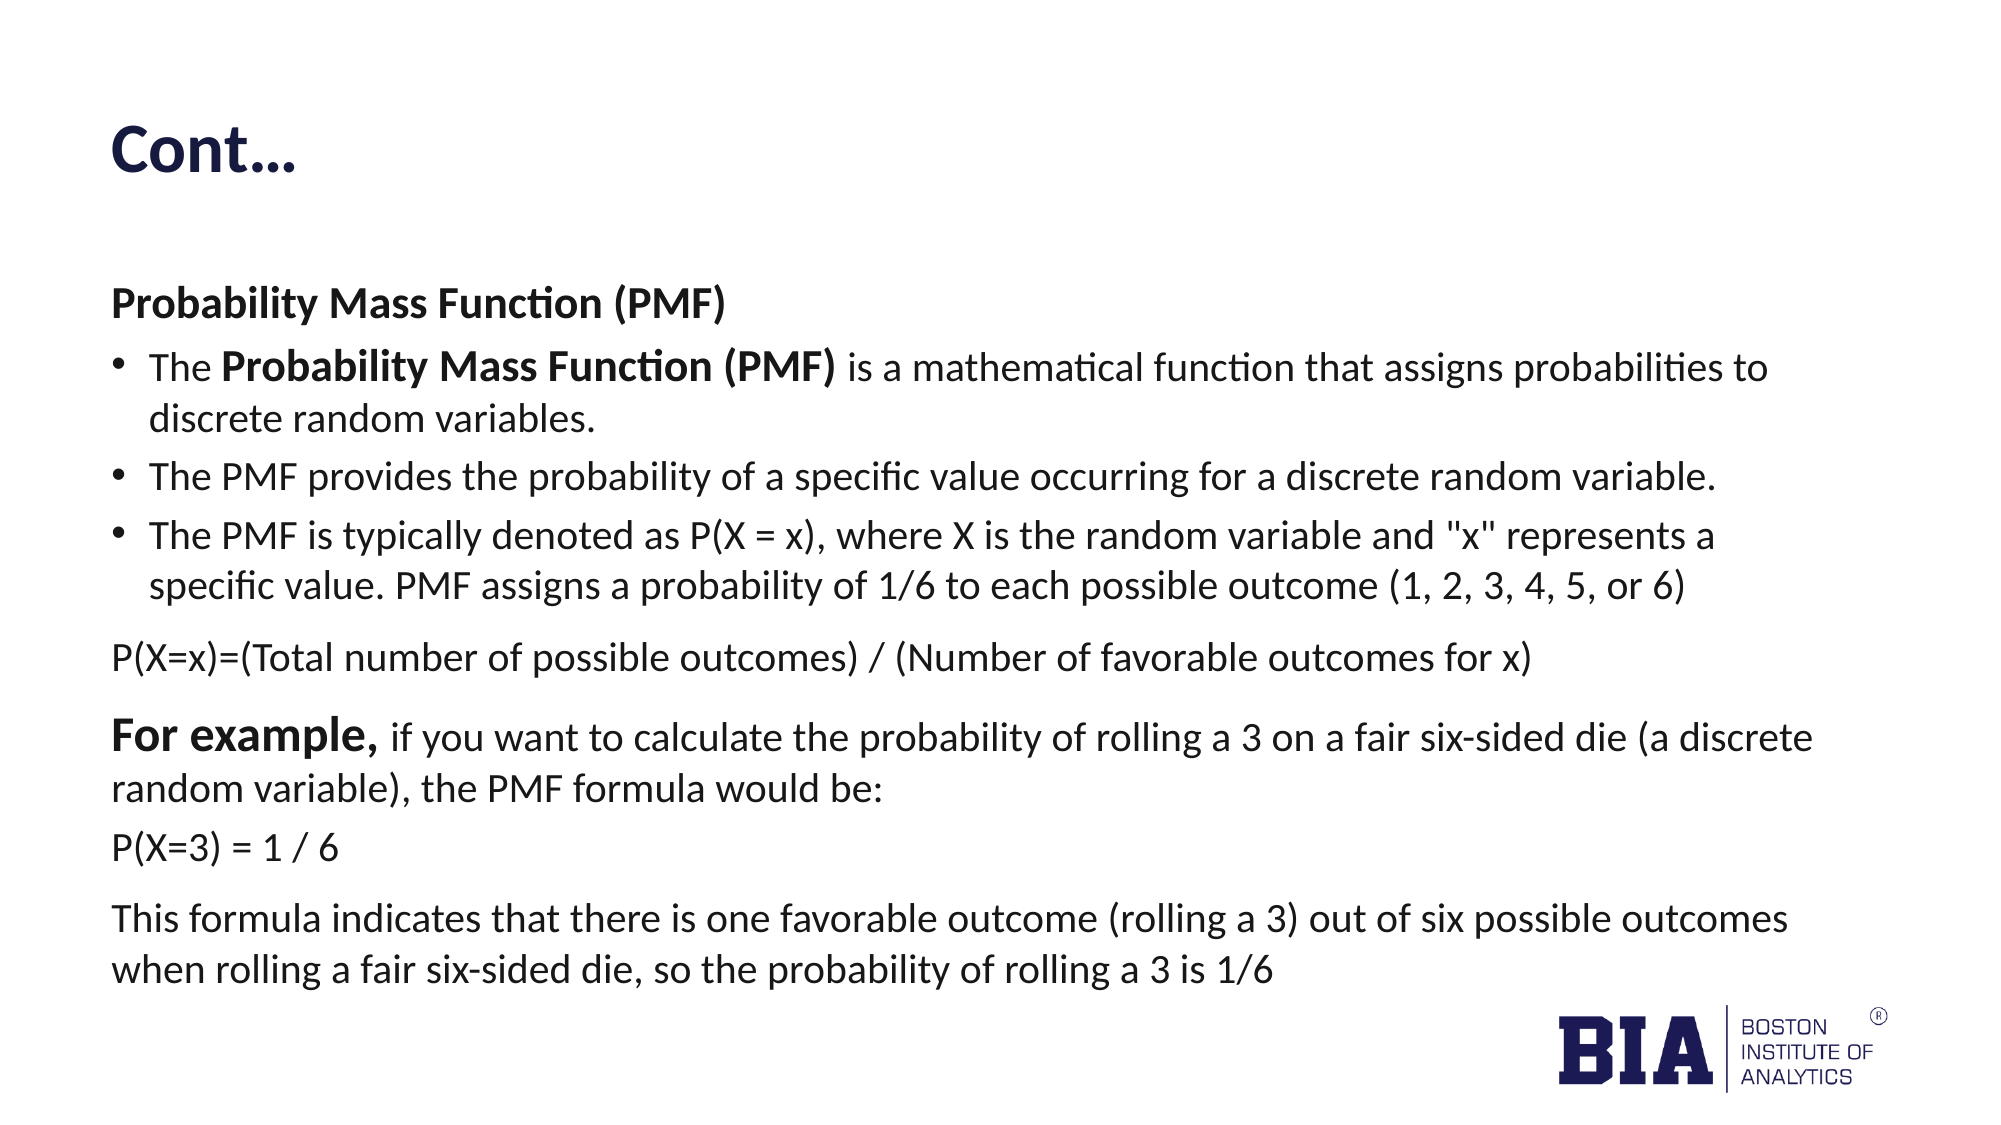

# Cont…
Probability Mass Function (PMF)
The Probability Mass Function (PMF) is a mathematical function that assigns probabilities to discrete random variables.
The PMF provides the probability of a specific value occurring for a discrete random variable.
The PMF is typically denoted as P(X = x), where X is the random variable and "x" represents a specific value. PMF assigns a probability of 1/6 to each possible outcome (1, 2, 3, 4, 5, or 6)​

P(X=x)=(Total number of possible outcomes) / (Number of favorable outcomes for x)

For example, if you want to calculate the probability of rolling a 3 on a fair six-sided die (a discrete random variable), the PMF formula would be:
P(X=3) = 1 / 6

This formula indicates that there is one favorable outcome (rolling a 3) out of six possible outcomes when rolling a fair six-sided die, so the probability of rolling a 3 is 1/6